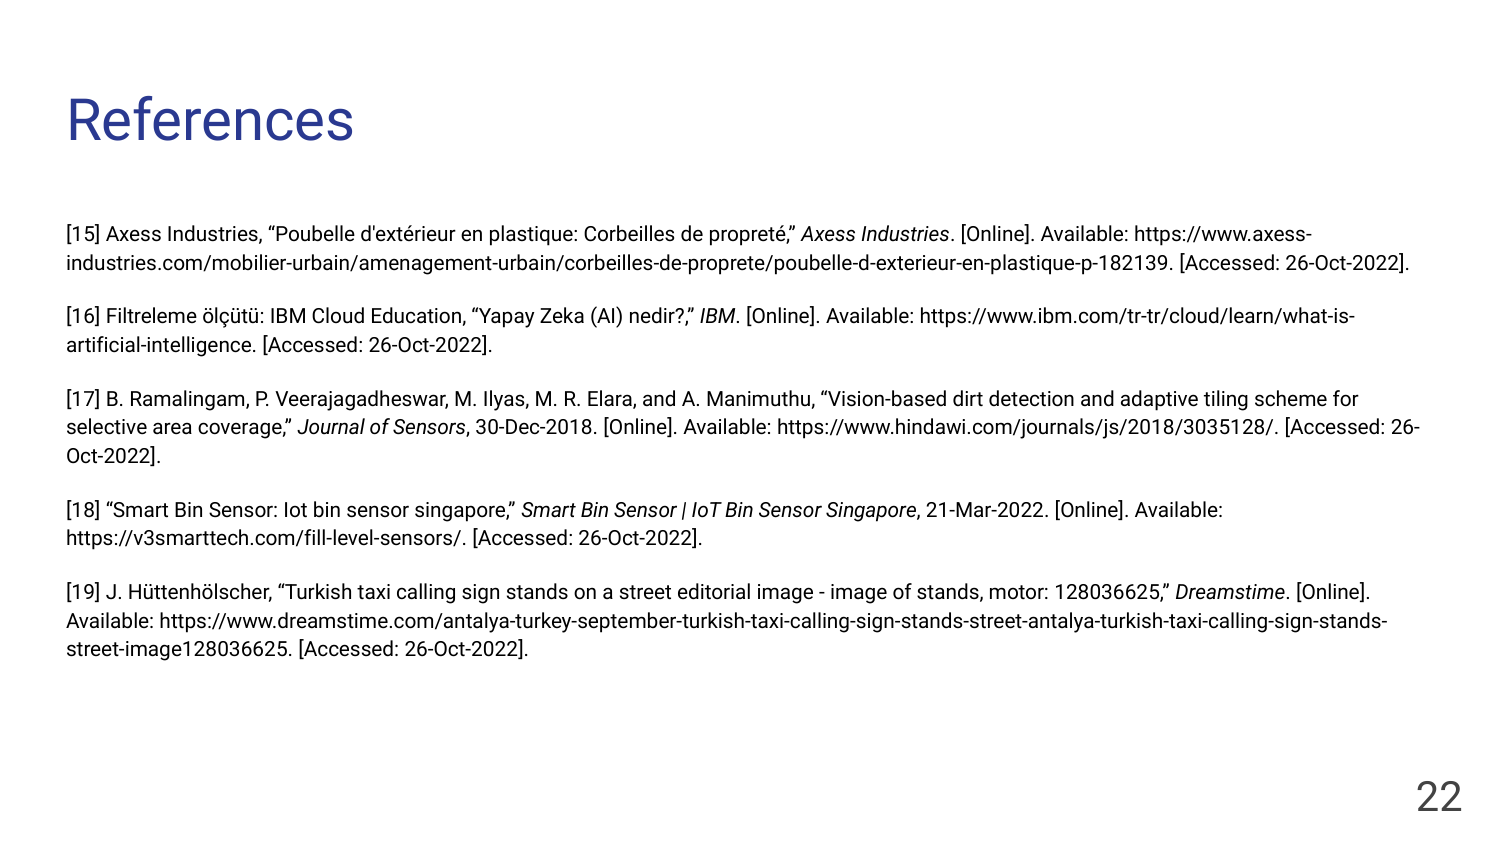

# References

[15] Axess Industries, “Poubelle d'extérieur en plastique: Corbeilles de propreté,” Axess Industries. [Online]. Available: https://www.axess-industries.com/mobilier-urbain/amenagement-urbain/corbeilles-de-proprete/poubelle-d-exterieur-en-plastique-p-182139. [Accessed: 26-Oct-2022].
[16] Filtreleme ölçütü: IBM Cloud Education, “Yapay Zeka (AI) nedir?,” IBM. [Online]. Available: https://www.ibm.com/tr-tr/cloud/learn/what-is-artificial-intelligence. [Accessed: 26-Oct-2022].
[17] B. Ramalingam, P. Veerajagadheswar, M. Ilyas, M. R. Elara, and A. Manimuthu, “Vision-based dirt detection and adaptive tiling scheme for selective area coverage,” Journal of Sensors, 30-Dec-2018. [Online]. Available: https://www.hindawi.com/journals/js/2018/3035128/. [Accessed: 26-Oct-2022].
[18] “Smart Bin Sensor: Iot bin sensor singapore,” Smart Bin Sensor | IoT Bin Sensor Singapore, 21-Mar-2022. [Online]. Available: https://v3smarttech.com/fill-level-sensors/. [Accessed: 26-Oct-2022].
[19] J. Hüttenhölscher, “Turkish taxi calling sign stands on a street editorial image - image of stands, motor: 128036625,” Dreamstime. [Online]. Available: https://www.dreamstime.com/antalya-turkey-september-turkish-taxi-calling-sign-stands-street-antalya-turkish-taxi-calling-sign-stands-street-image128036625. [Accessed: 26-Oct-2022].

22